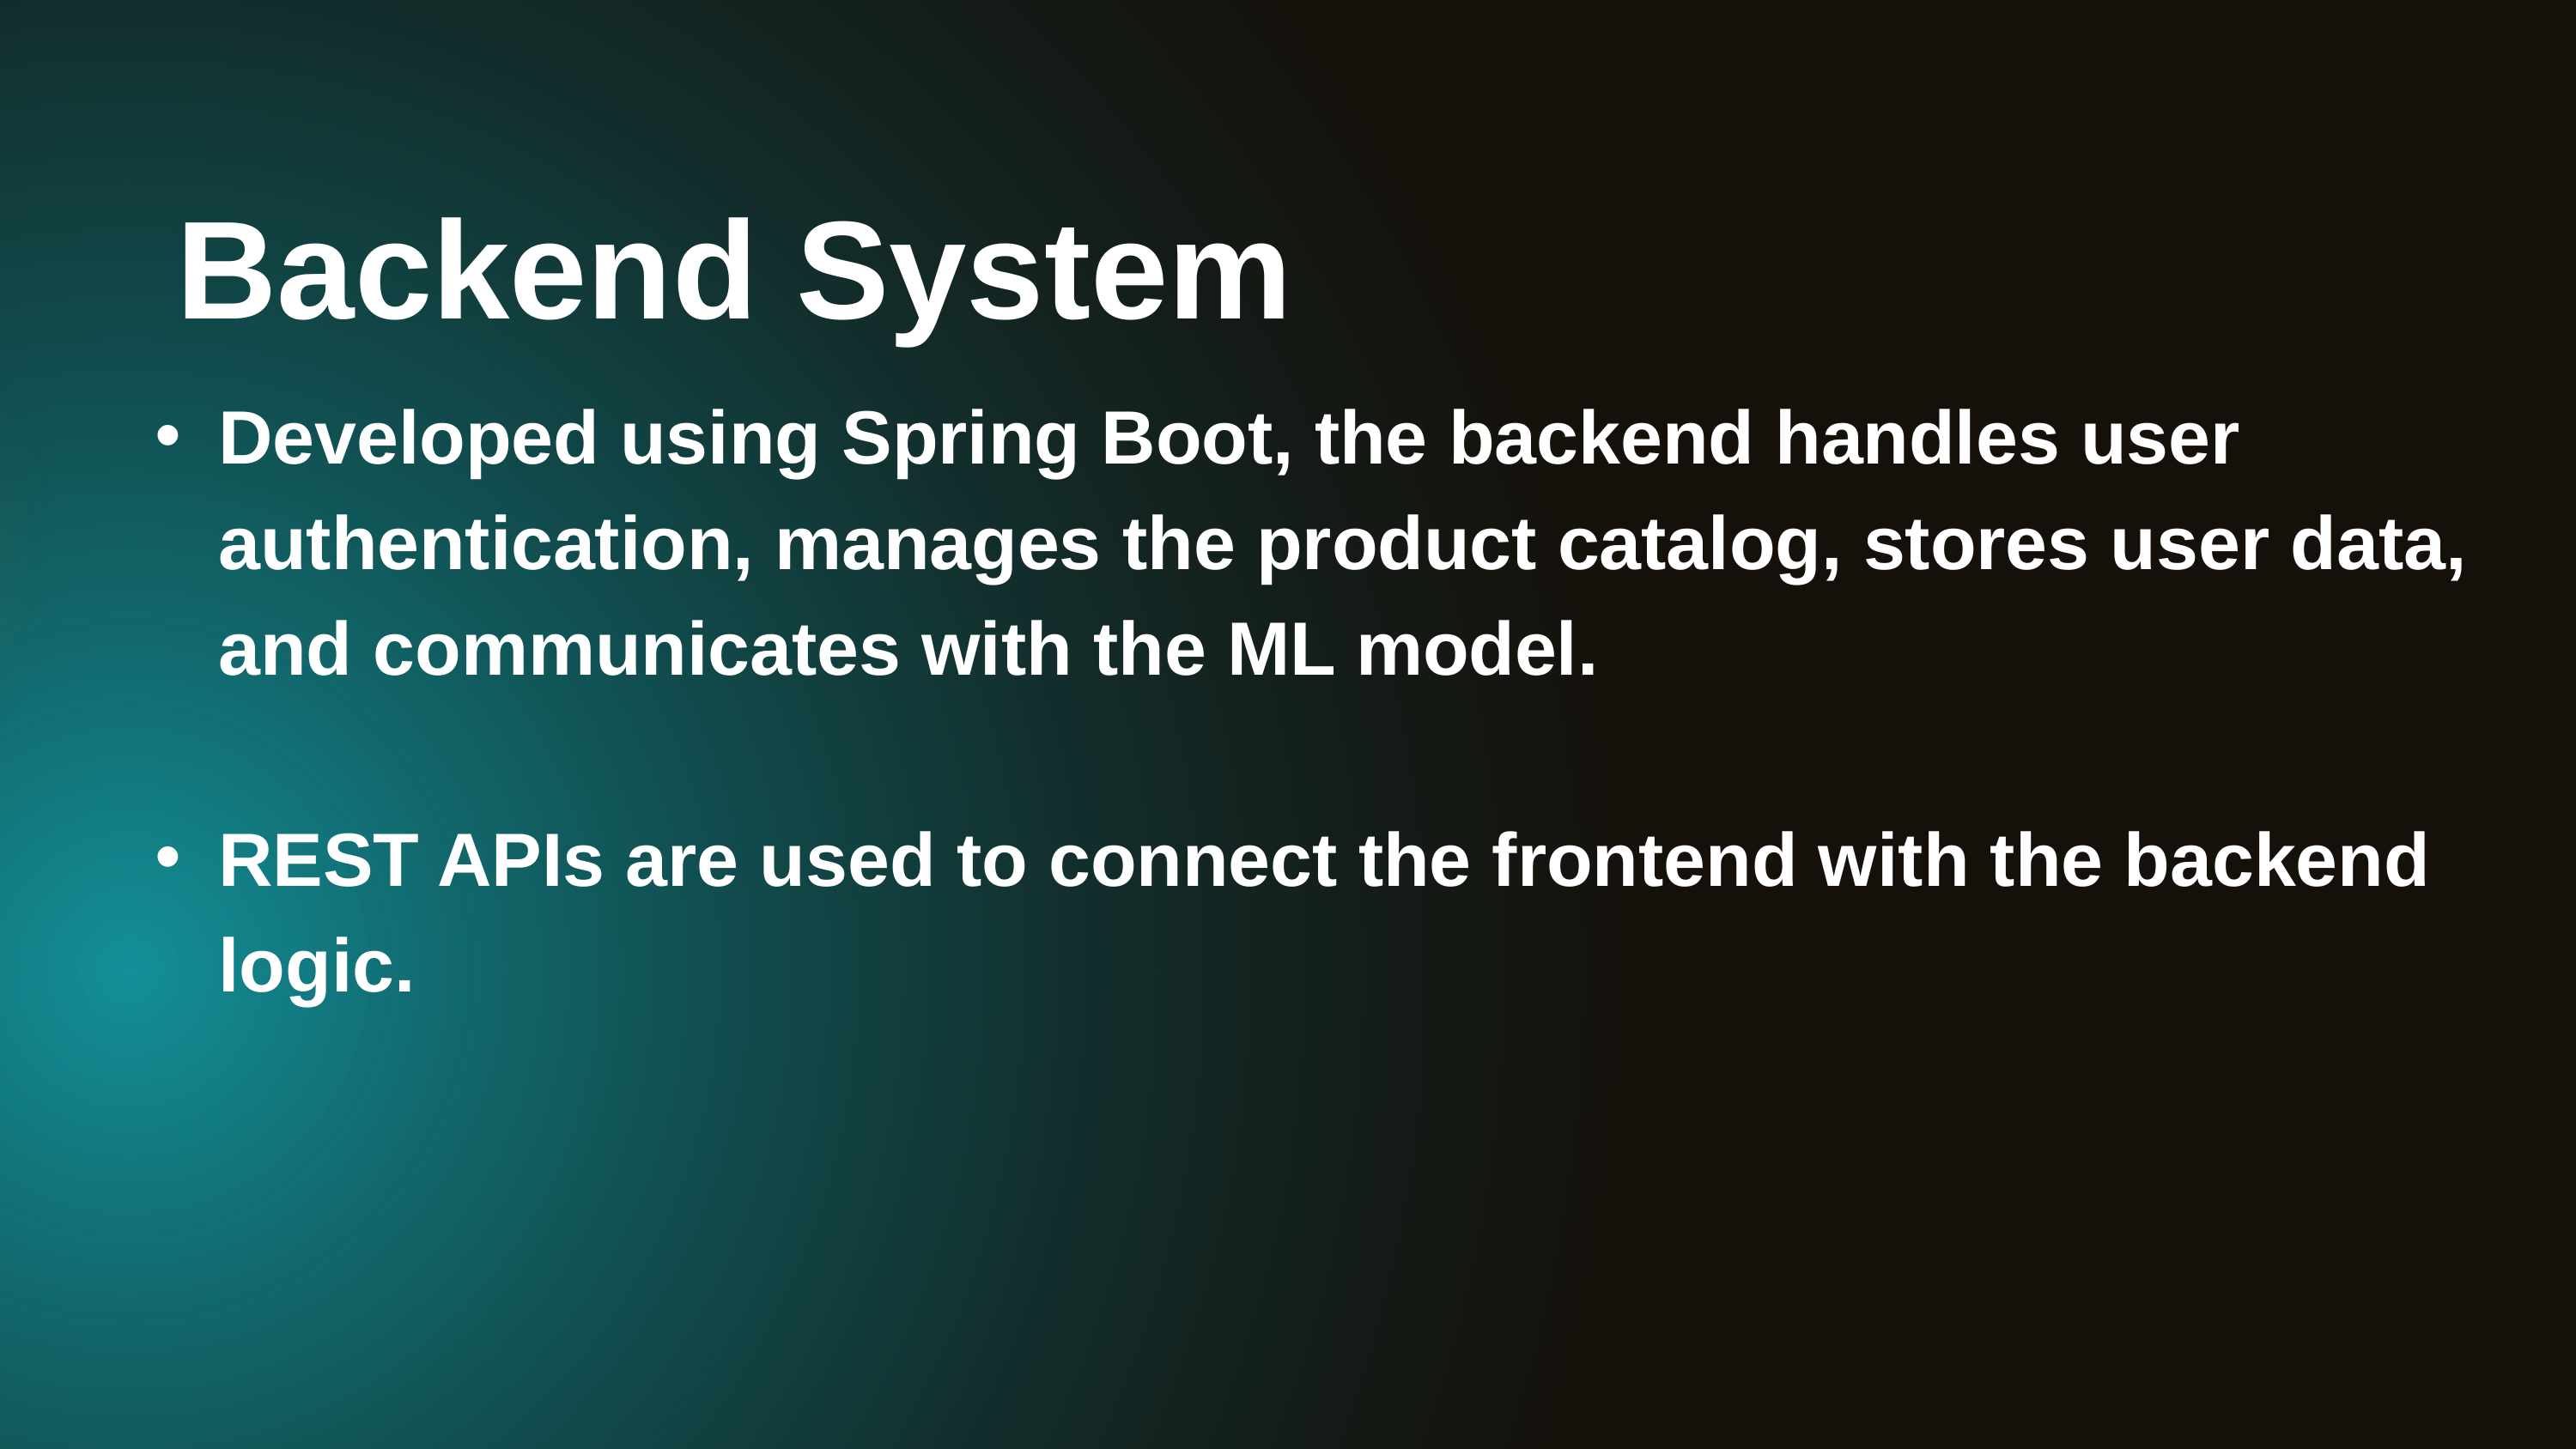

Backend System

Developed using Spring Boot, the backend handles user authentication, manages the product catalog, stores user data, and communicates with the ML model.

REST APIs are used to connect the frontend with the backend logic.